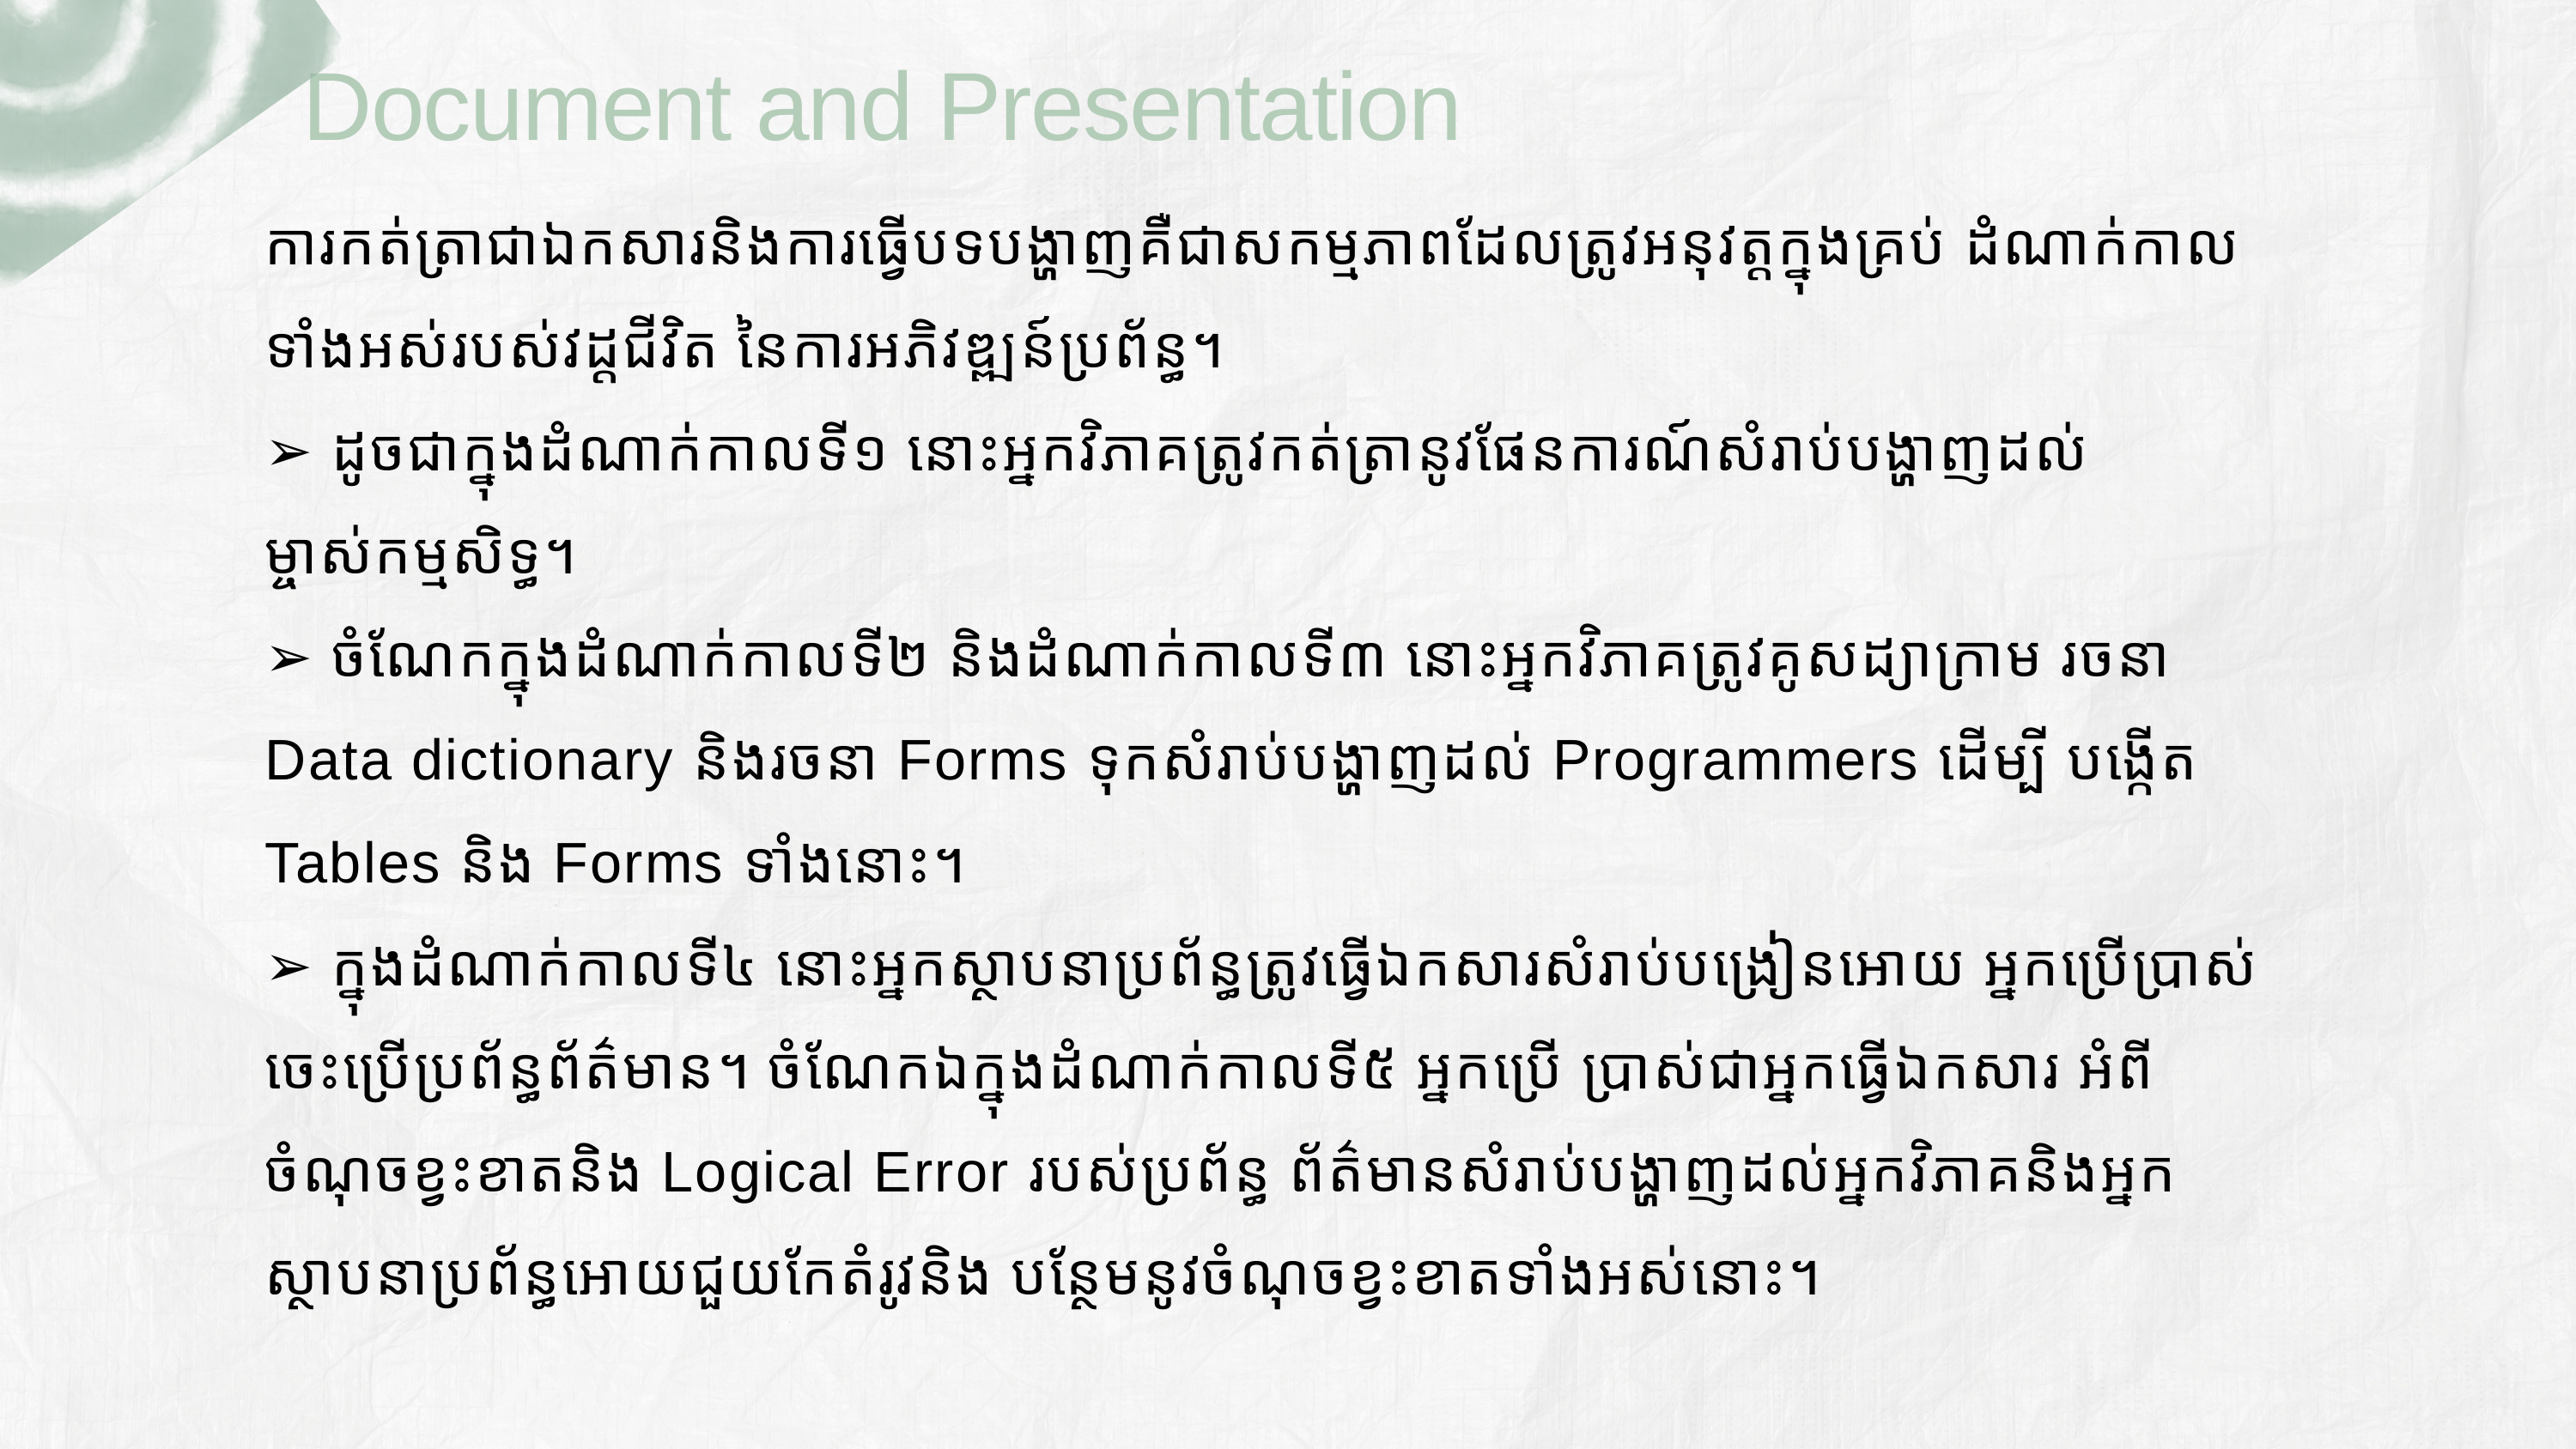

Document and Presentation
ការកត់ត្រាជាឯកសារនិងការធ្វើបទបង្ហាញគឺជាសកម្មភាពដែលត្រូវអនុវត្តក្នុងគ្រប់ ដំណាក់កាលទាំងអស់របស់វដ្តជីវិត នៃការអភិវឌ្ឍន៍ប្រព័ន្ធ។
➢ ដូចជាក្នុងដំណាក់កាលទី១ នោះអ្នកវិភាគត្រូវកត់ត្រានូវផែនការណ៍សំរាប់បង្ហាញដល់
ម្ចាស់កម្មសិទ្ធ។
➢ ចំណែកក្នុងដំណាក់កាលទី២ និងដំណាក់កាលទី៣ នោះអ្នកវិភាគត្រូវគូសដ្យាក្រាម រចនា Data dictionary និងរចនា Forms ទុកសំរាប់បង្ហាញដល់ Programmers ដើម្បី បង្កើត Tables និង Forms ទាំងនោះ។
➢ ក្នុងដំណាក់កាលទី៤ នោះអ្នកស្ថាបនាប្រព័ន្ធត្រូវធ្វើឯកសារសំរាប់បង្រៀនអោយ អ្នកប្រើប្រាស់ចេះប្រើប្រព័ន្ធព័ត៌មាន។ ចំណែកឯក្នុងដំណាក់កាលទី៥ អ្នកប្រើ ប្រាស់ជាអ្នកធ្វើឯកសារ អំពីចំណុចខ្វះខាតនិង Logical Error របស់ប្រព័ន្ធ ព័ត៌មានសំរាប់បង្ហាញដល់អ្នកវិភាគនិងអ្នកស្ថាបនាប្រព័ន្ធអោយជួយកែតំរូវនិង បន្ថែមនូវចំណុចខ្វះខាតទាំងអស់នោះ។